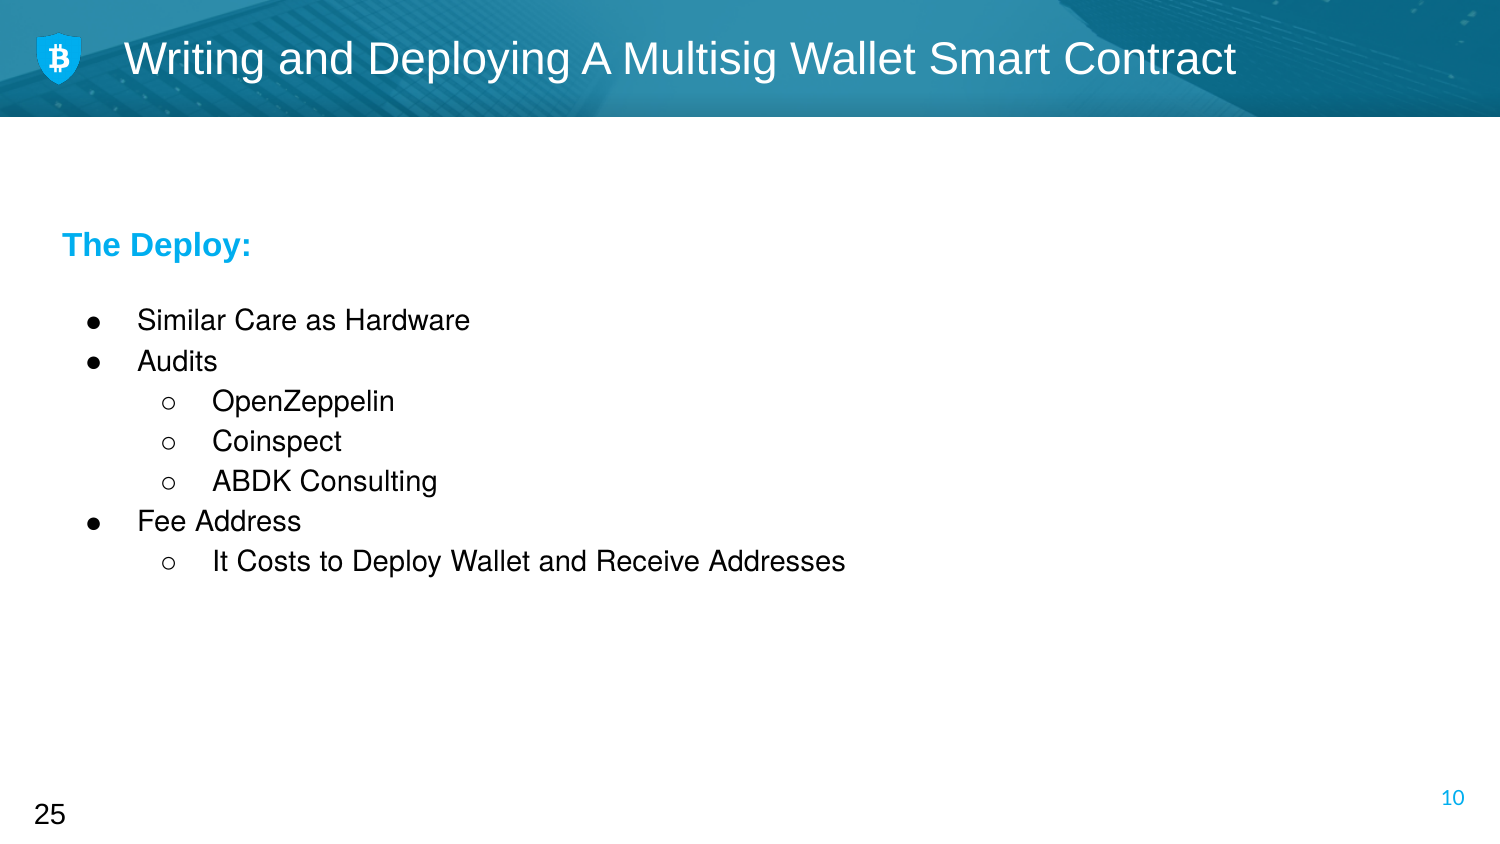

# Writing and Deploying A Multisig Wallet Smart Contract

The Deploy:
Similar Care as Hardware
Audits
OpenZeppelin
Coinspect
ABDK Consulting
Fee Address
It Costs to Deploy Wallet and Receive Addresses

10
25